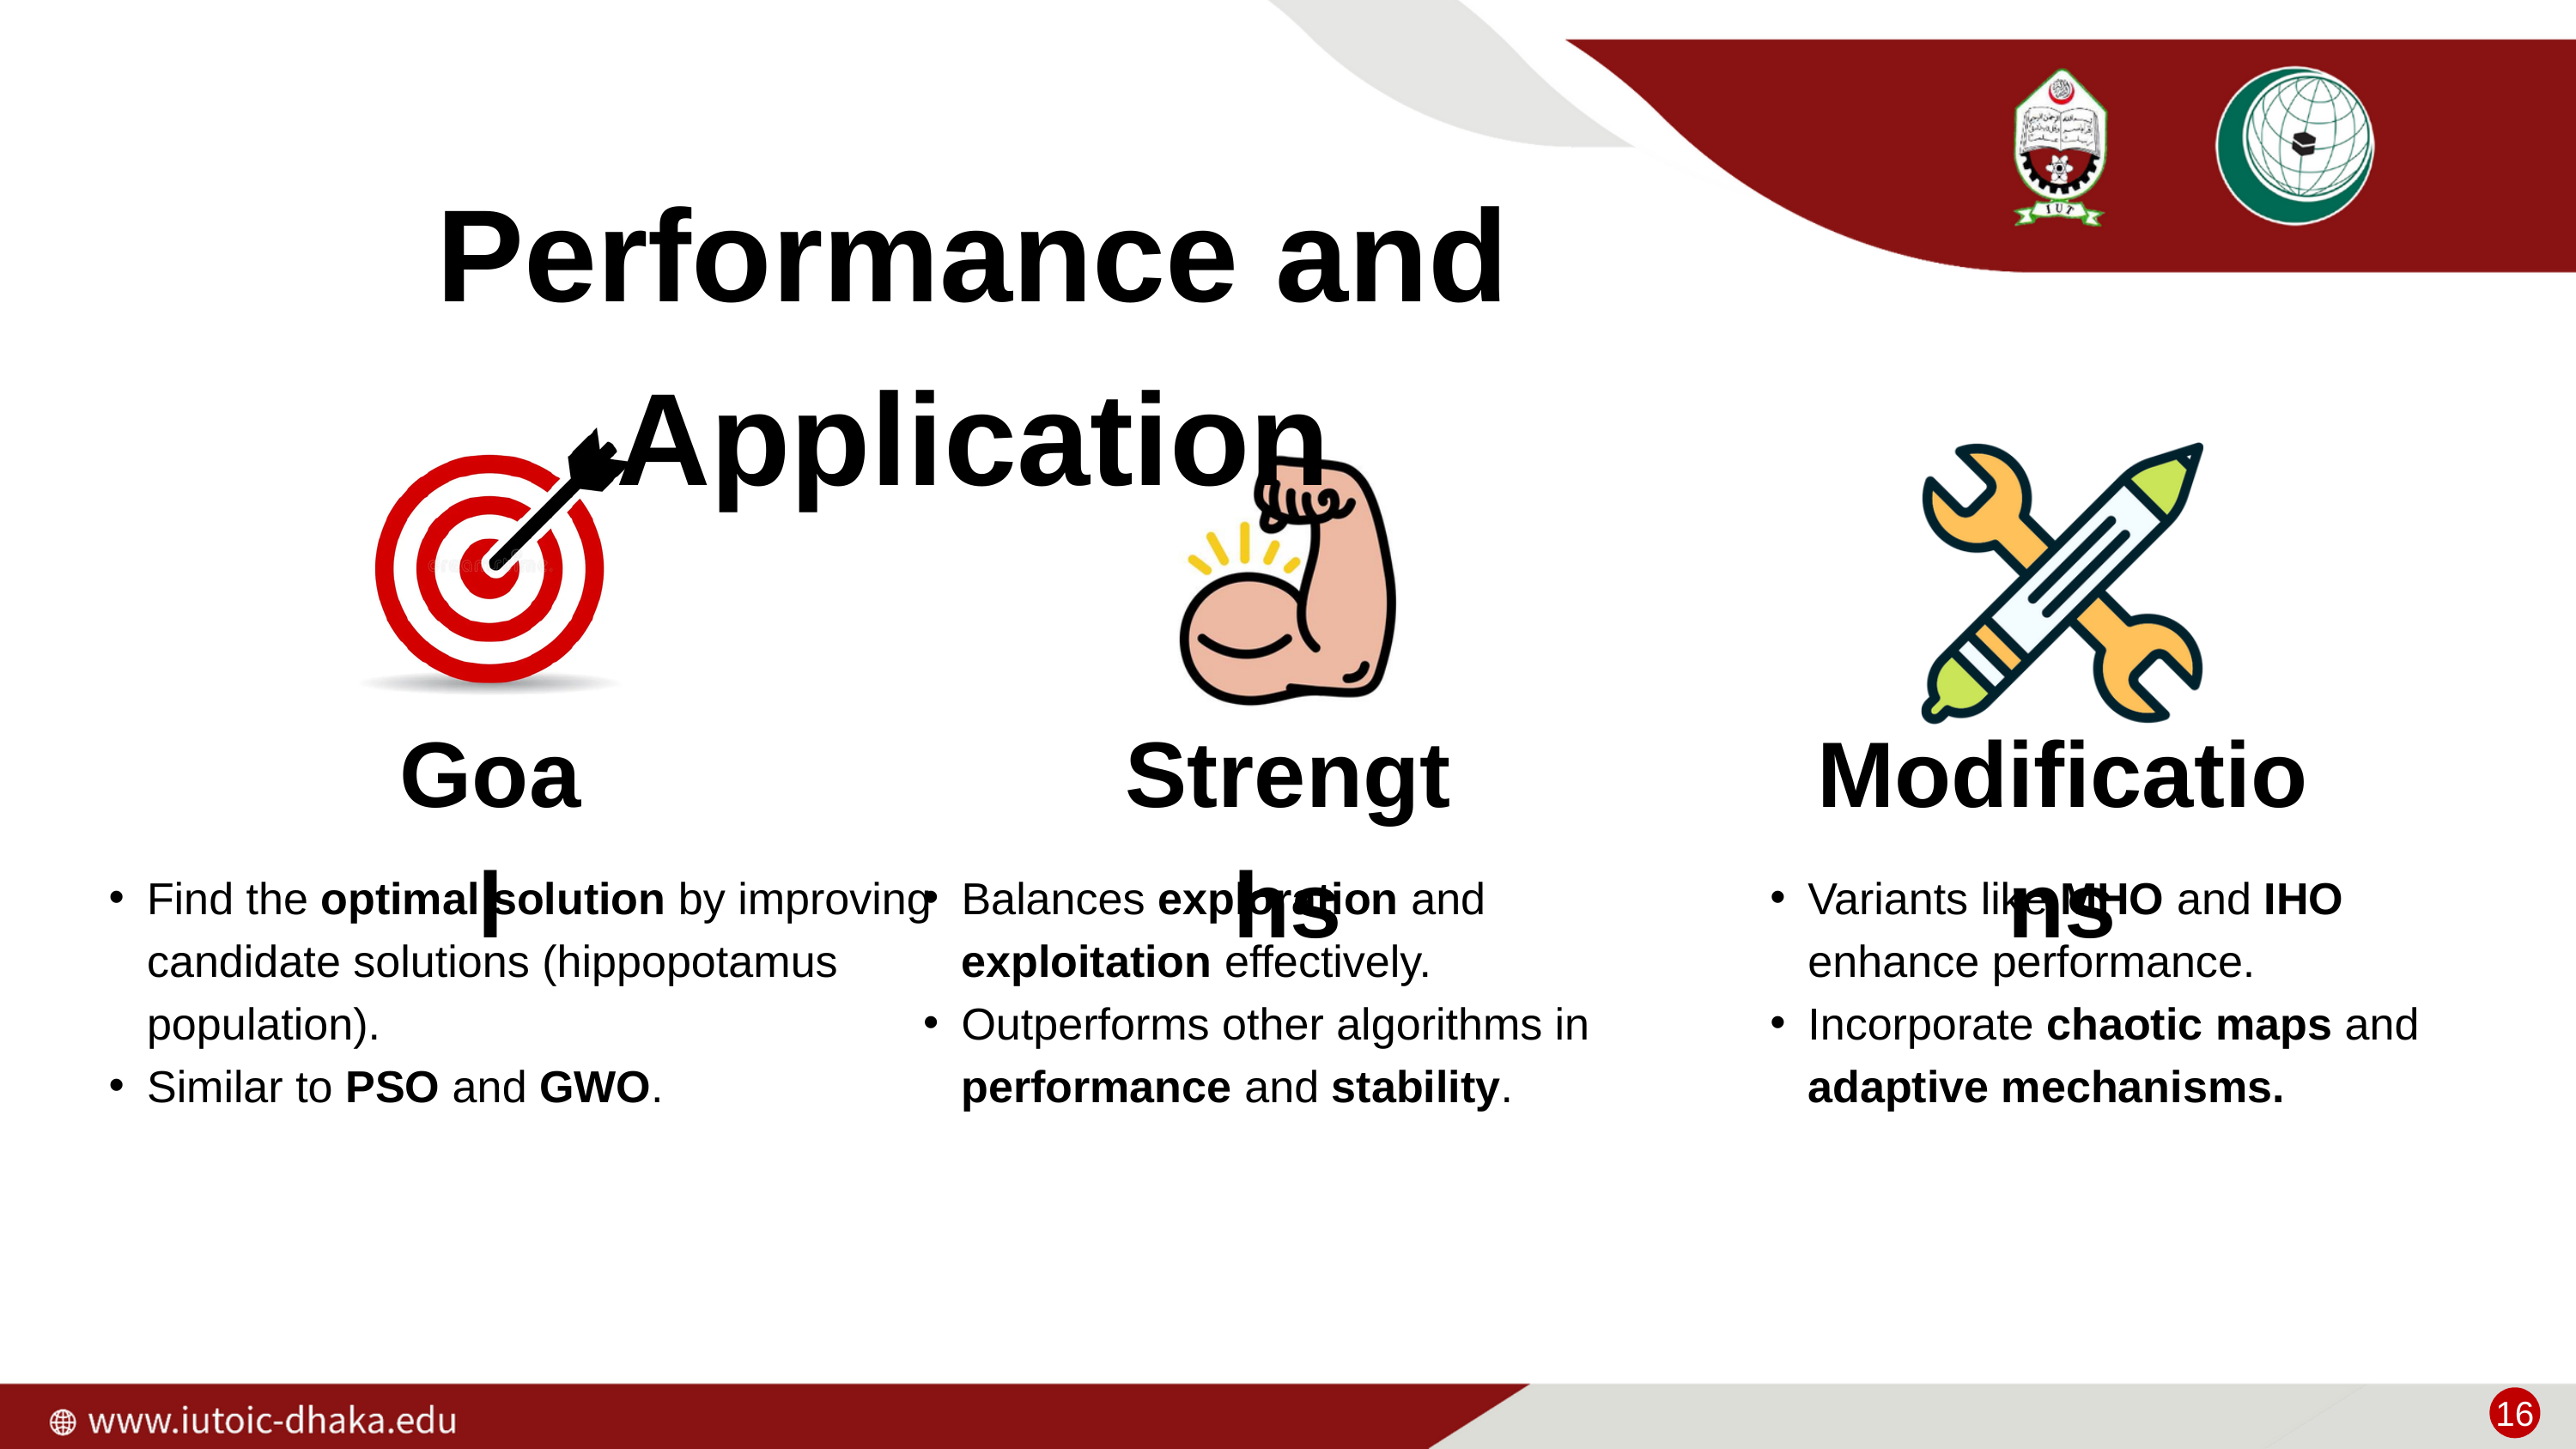

Performance and Application

Goal
Strengths
Modifications
Find the optimal solution by improving candidate solutions (hippopotamus population).
Similar to PSO and GWO.

Balances exploration and exploitation effectively.
Outperforms other algorithms in performance and stability.

Variants like MHO and IHO enhance performance.
Incorporate chaotic maps and adaptive mechanisms.

16